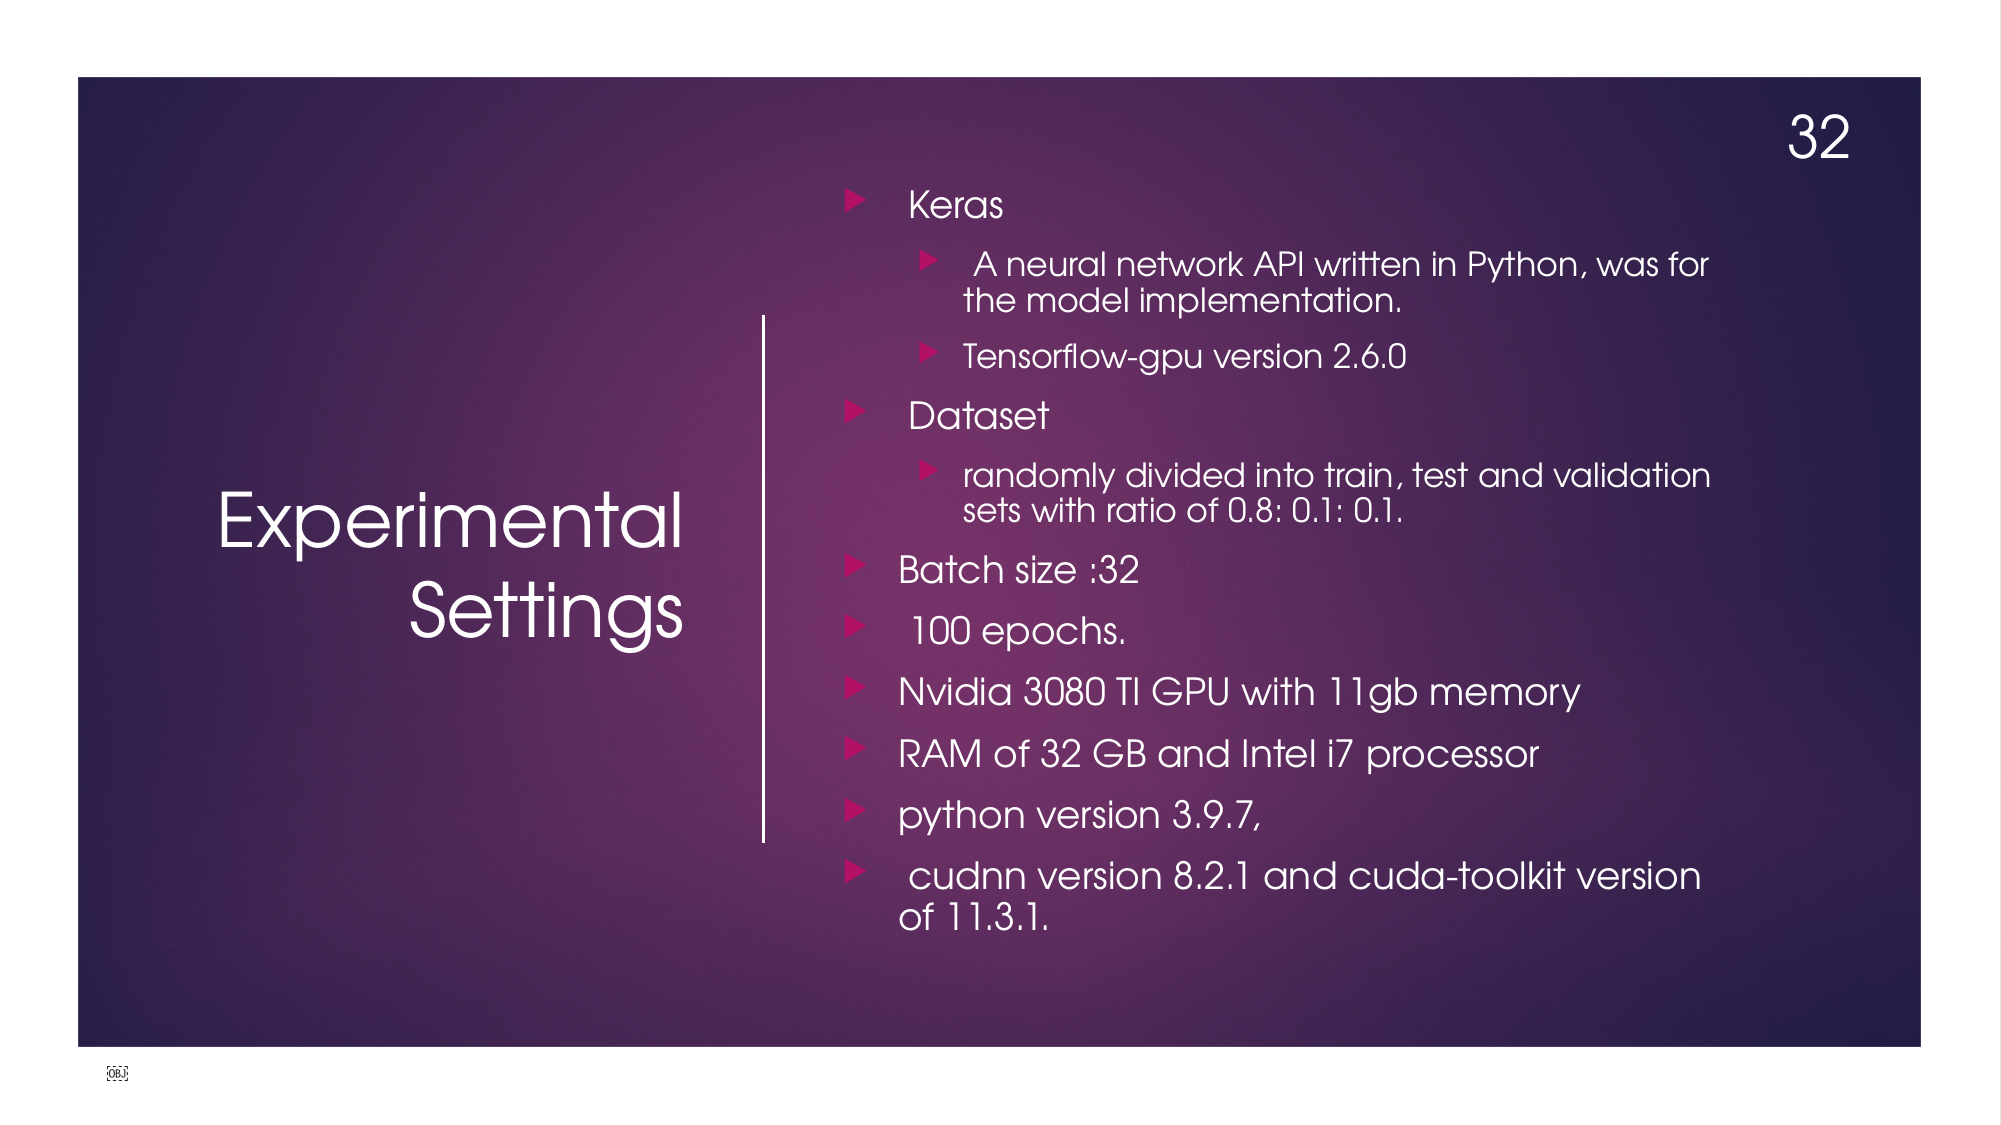

32
# Experimental Settings
 Keras
 A neural network API written in Python, was for the model implementation.
Tensorflow-gpu version 2.6.0
 Dataset
randomly divided into train, test and validation sets with ratio of 0.8: 0.1: 0.1.
Batch size :32
 100 epochs.
Nvidia 3080 TI GPU with 11gb memory
RAM of 32 GB and Intel i7 processor
python version 3.9.7,
 cudnn version 8.2.1 and cuda-toolkit version of 11.3.1.
￼